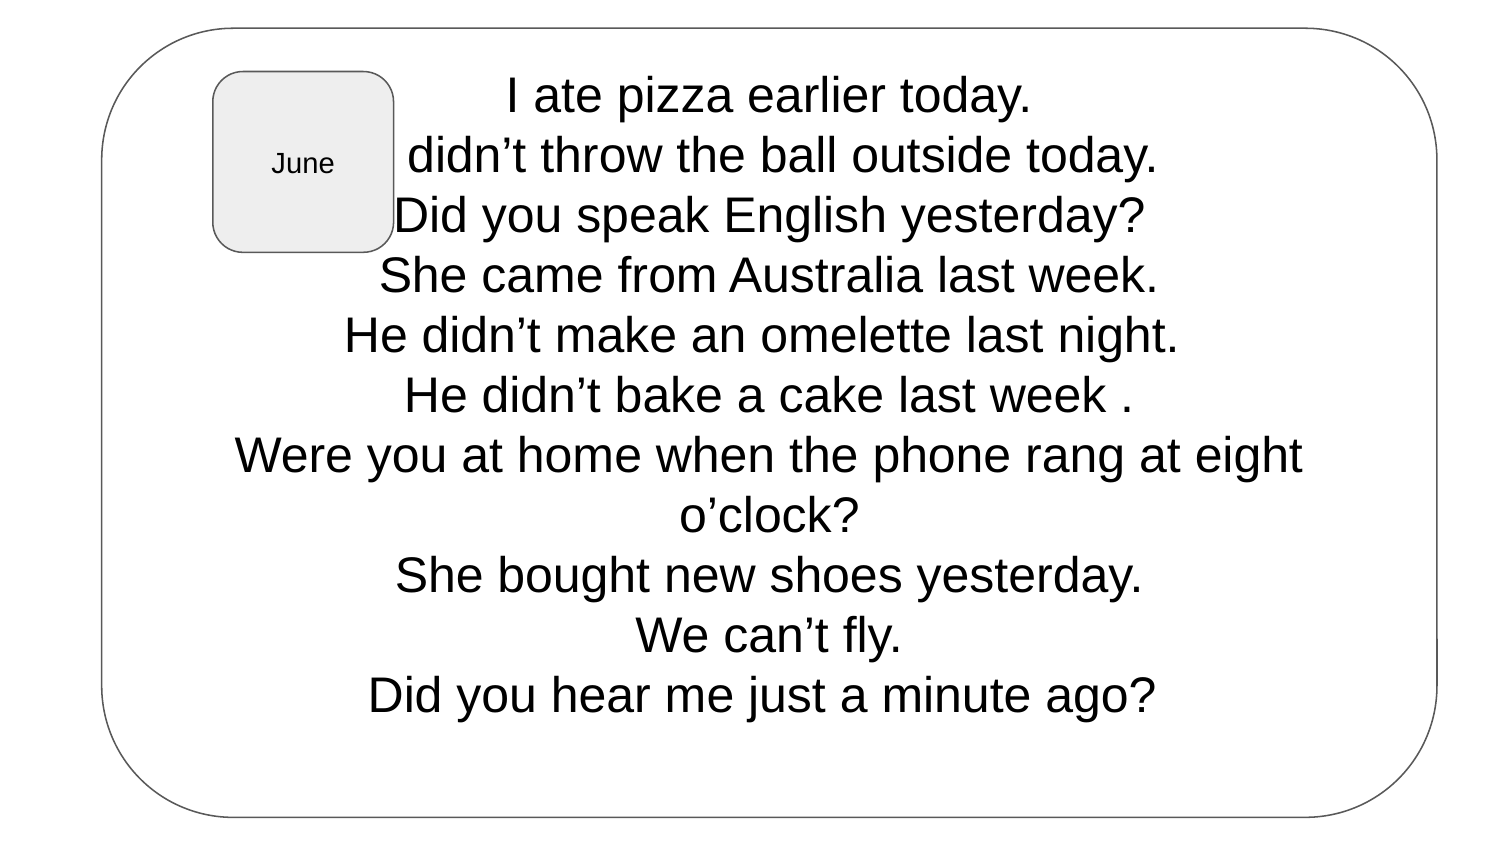

I ate pizza earlier today.
I didn’t throw the ball outside today.
Did you speak English yesterday?
She came from Australia last week.
He didn’t make an omelette last night.
He didn’t bake a cake last week .
Were you at home when the phone rang at eight o’clock?
She bought new shoes yesterday.
We can’t fly.
Did you hear me just a minute ago?

June